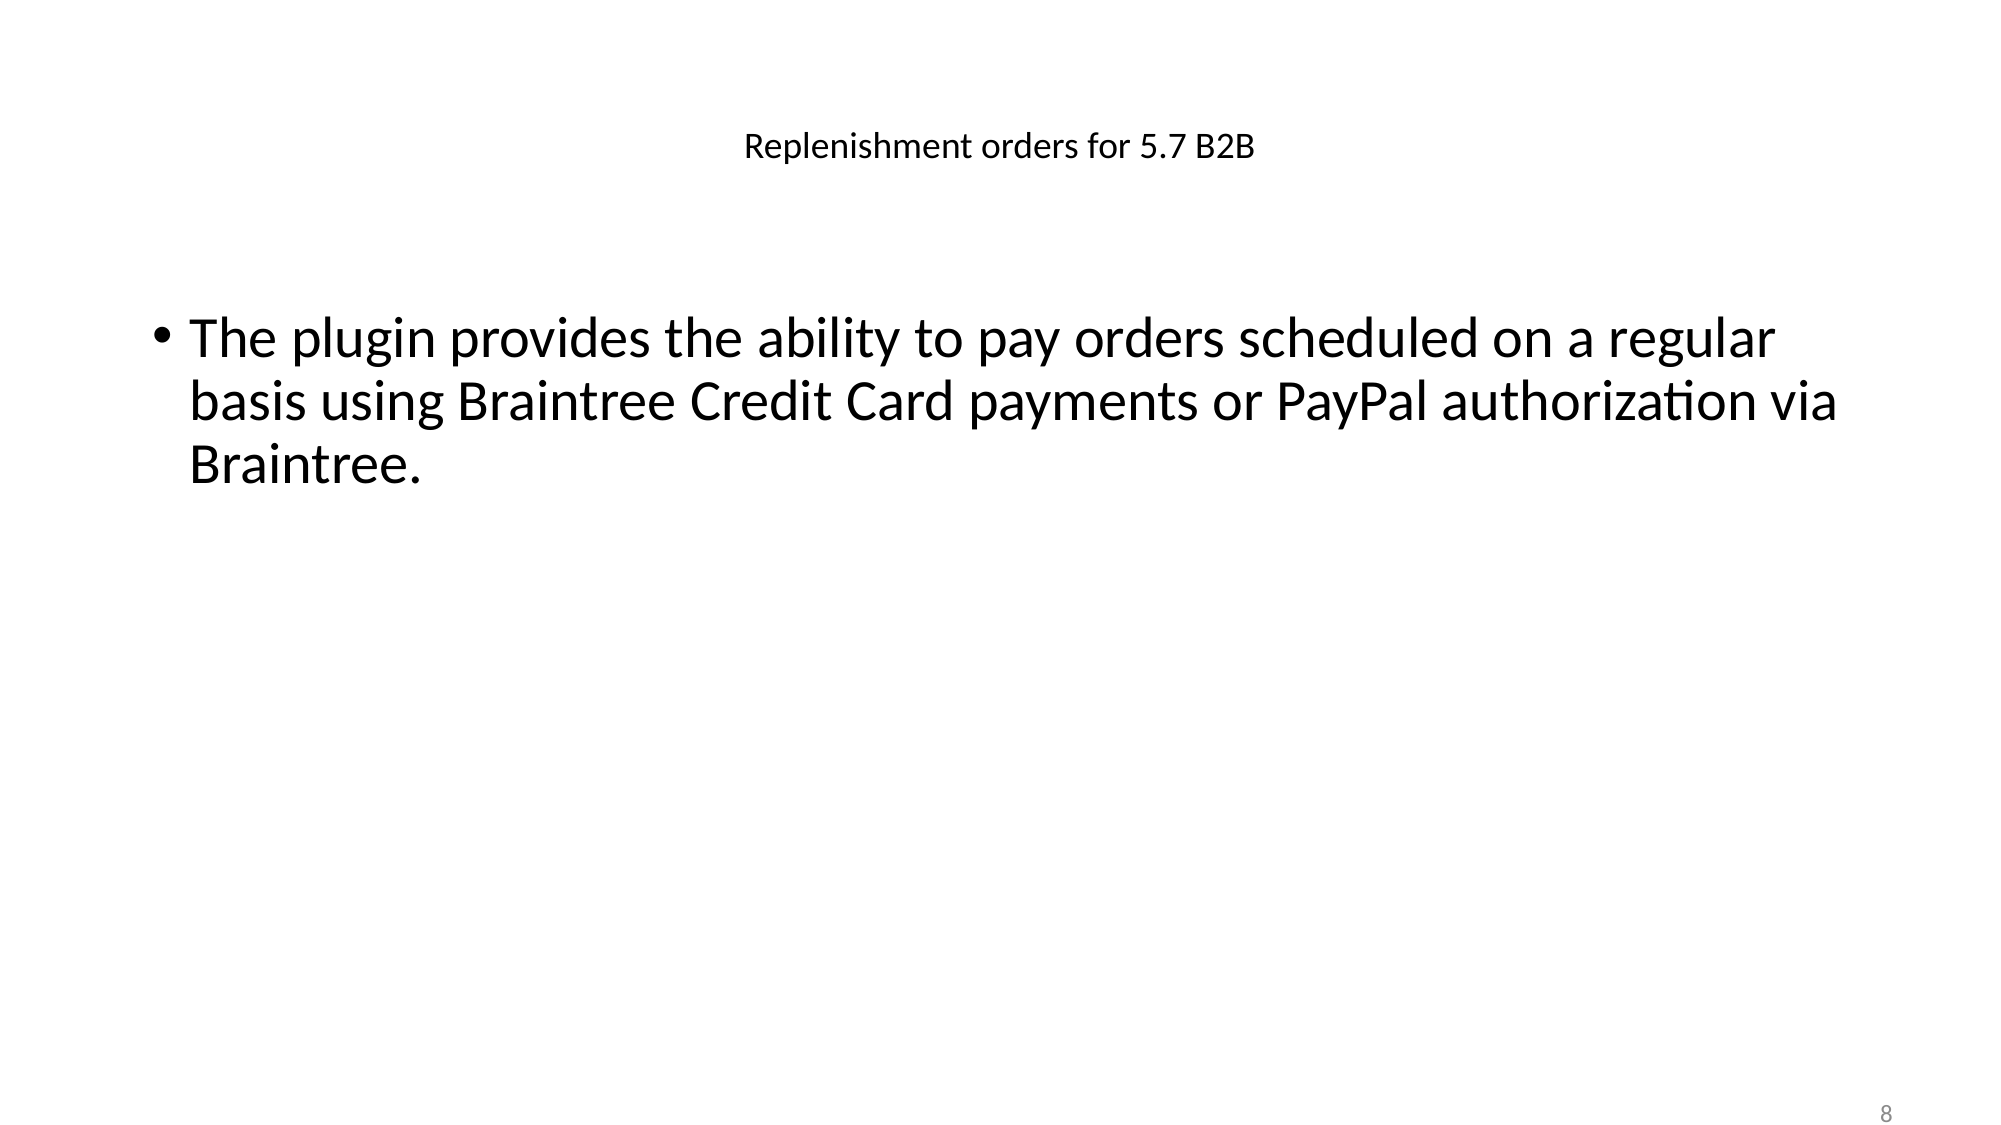

# Replenishment orders for 5.7 B2B
The plugin provides the ability to pay orders scheduled on a regular basis using Braintree Credit Card payments or PayPal authorization via Braintree.

80